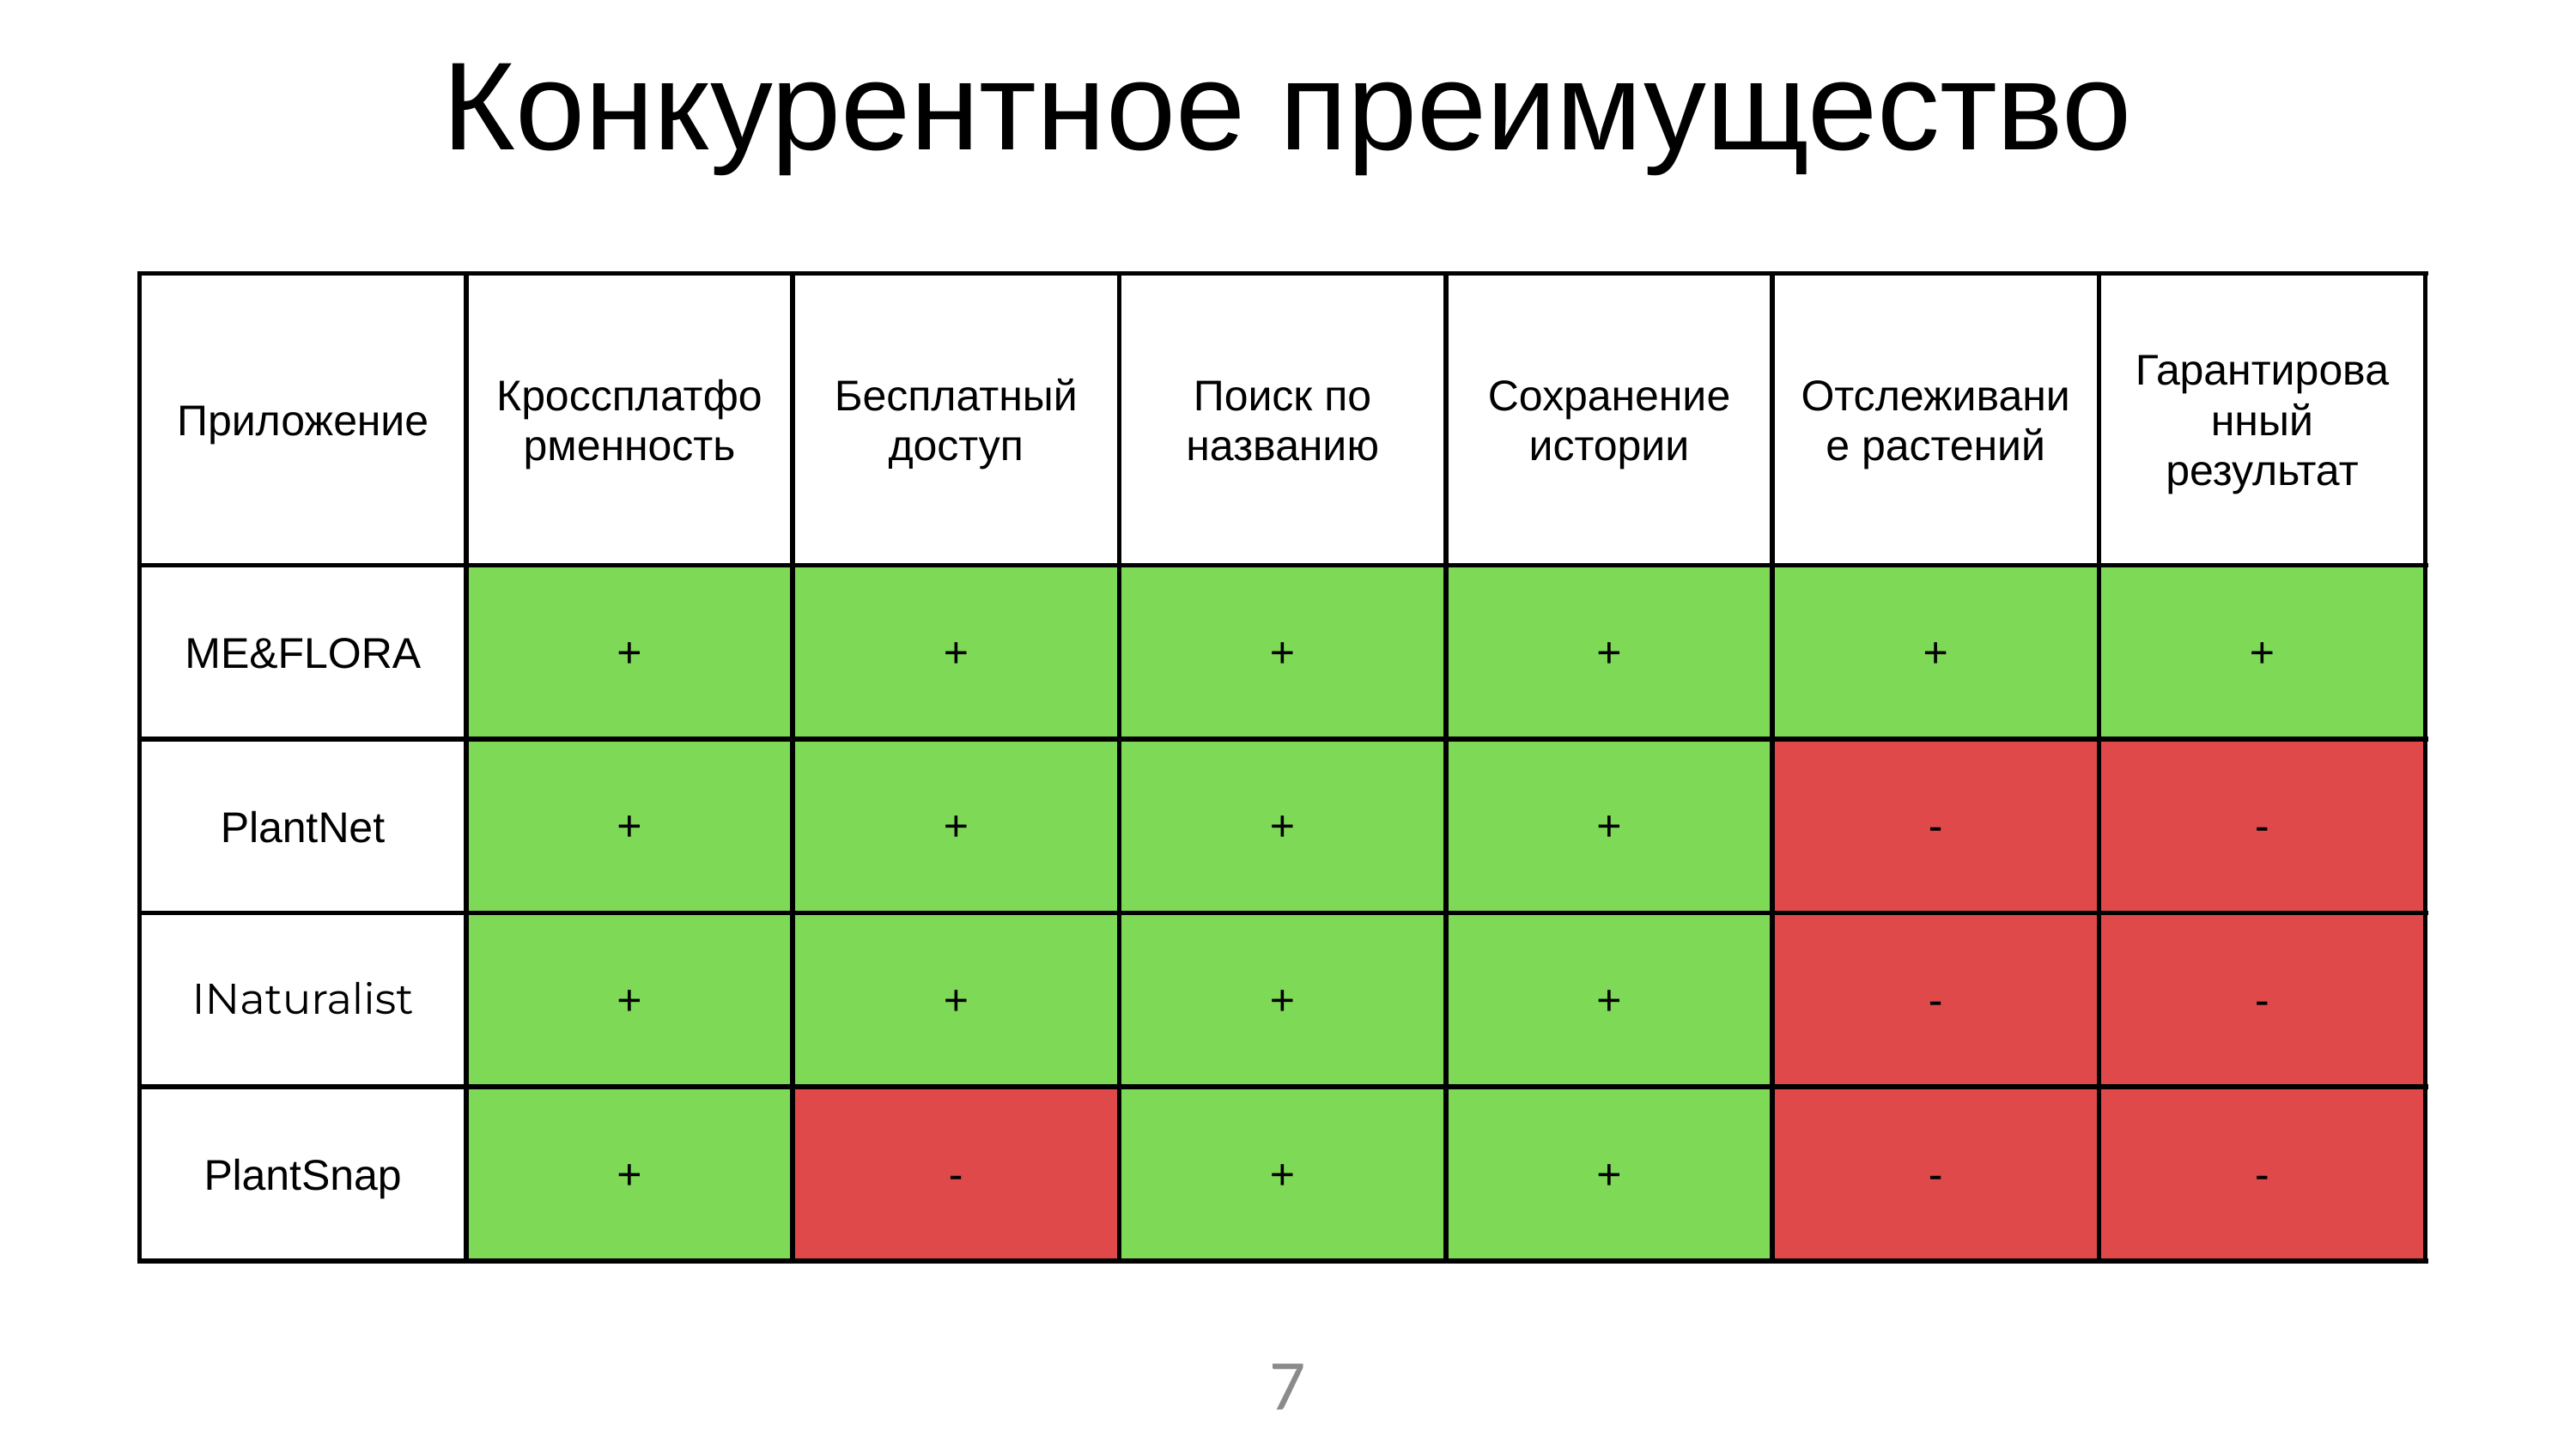

Конкурентное преимущество
| Приложение | Кроссплатформенность | Бесплатный доступ | Поиск по названию | Сохранение истории | Отслеживание растений | Гарантированный результат |
| --- | --- | --- | --- | --- | --- | --- |
| ME&FLORA | + | + | + | + | + | + |
| PlantNet | + | + | + | + | - | - |
| INaturalist | + | + | + | + | - | - |
| PlantSnap | + | - | + | + | - | - |
7